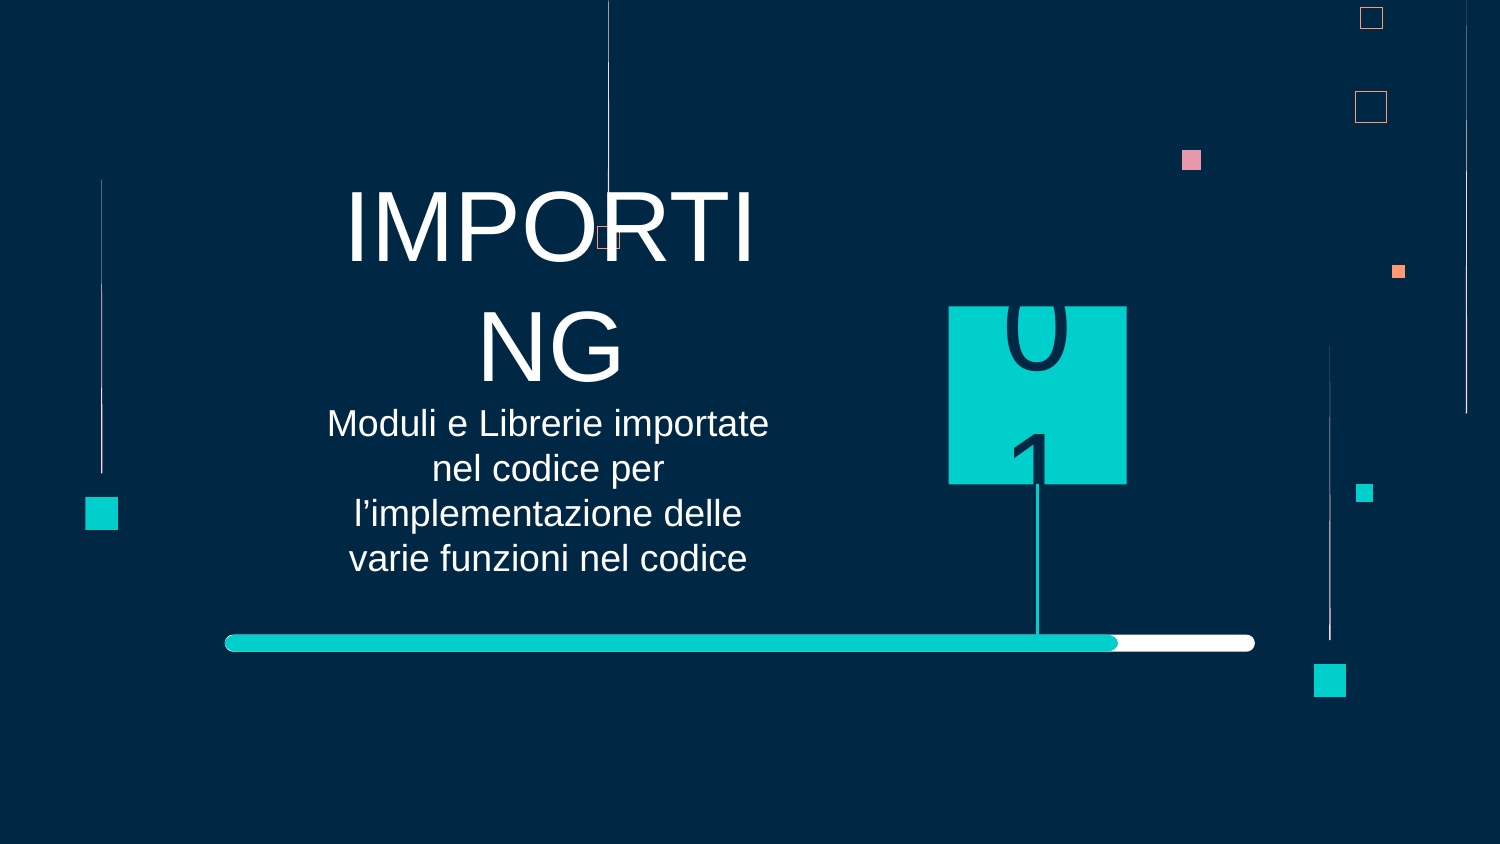

# IMPORTING

01
Moduli e Librerie importate nel codice per l’implementazione delle varie funzioni nel codice